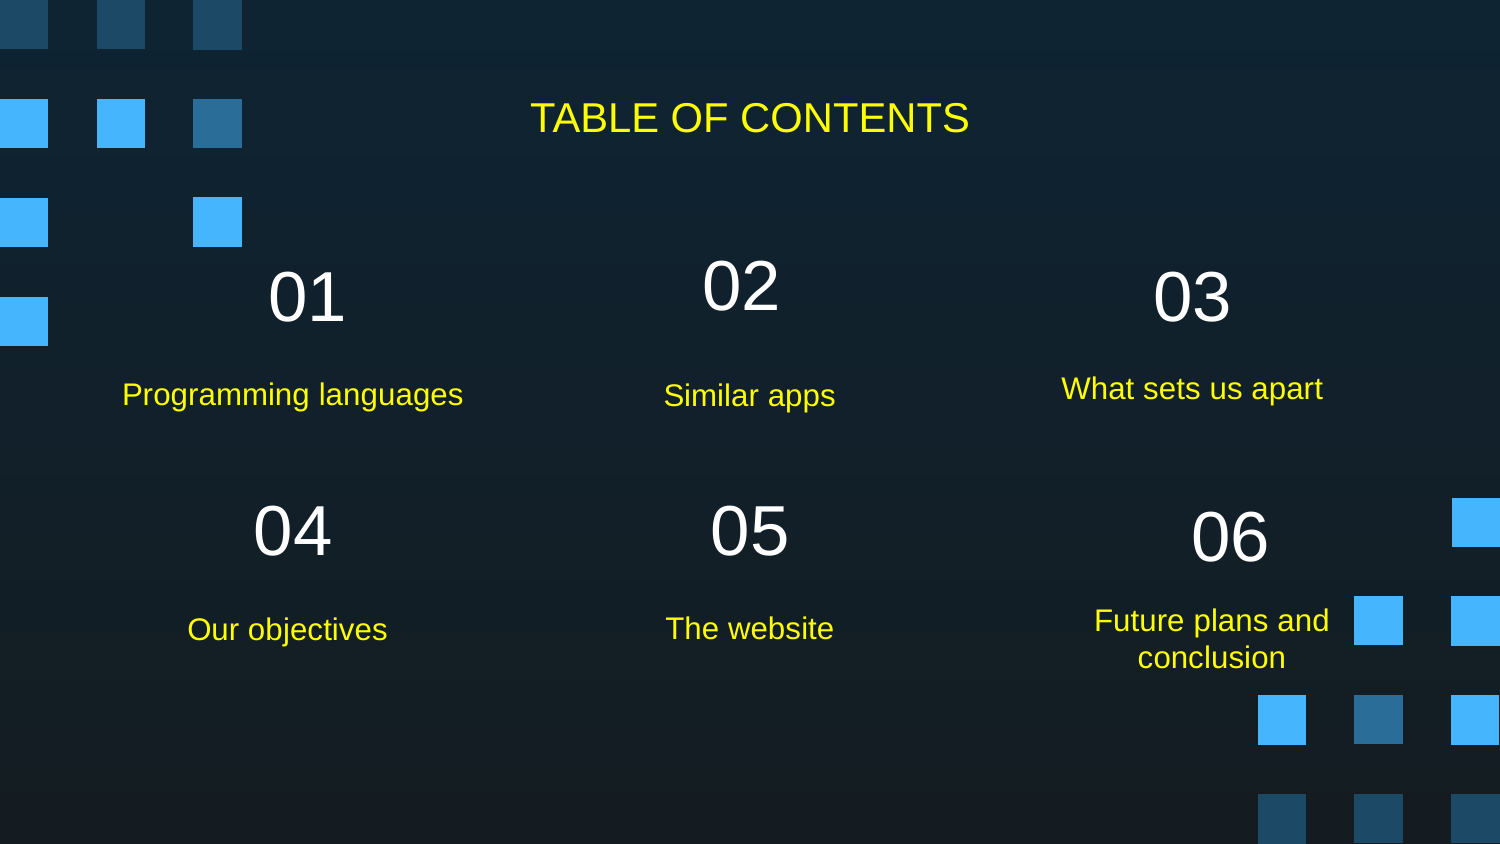

TABLE OF CONTENTS

02
# 01
03
What sets us apart
Programming languages
Similar apps

04
05
06
The website
Our objectives
Future plans and conclusion